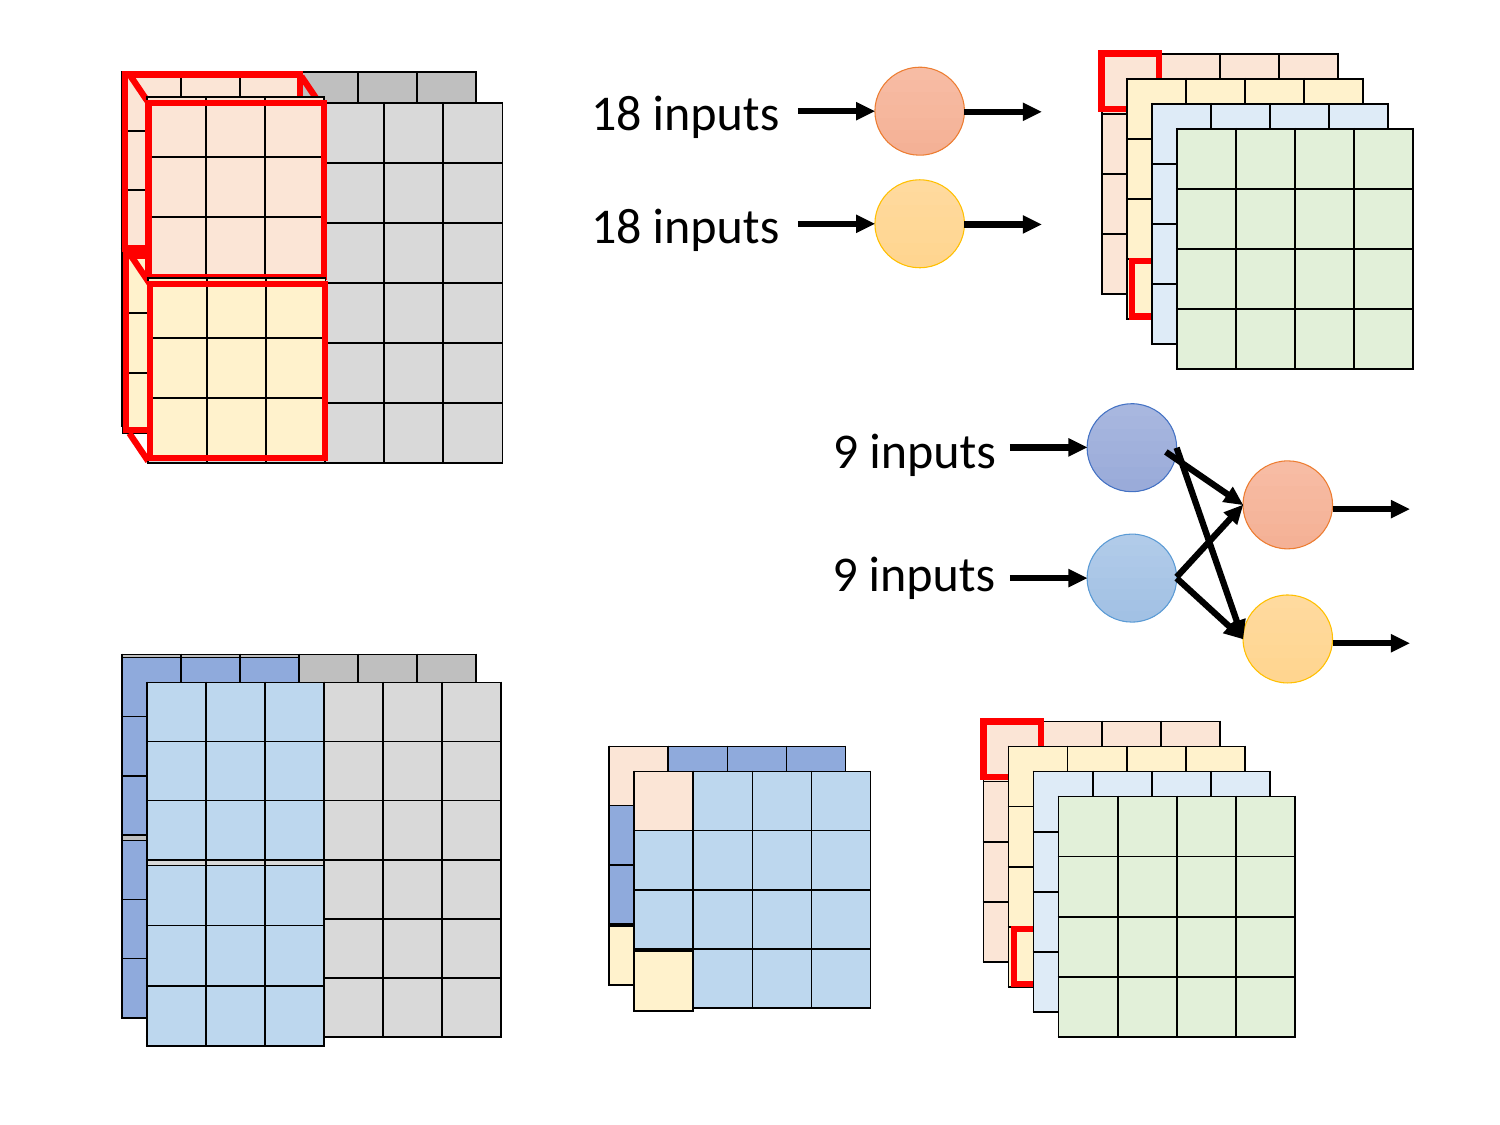

|  |  |  |  |
| --- | --- | --- | --- |
|  |  |  |  |
|  |  |  |  |
|  |  |  |  |

|  |  |  |  |  |  |
| --- | --- | --- | --- | --- | --- |
|  |  |  |  |  |  |
|  |  |  |  |  |  |
|  |  |  |  |  |  |
|  |  |  |  |  |  |
|  |  |  |  |  |  |
|  |  |  |
| --- | --- | --- |
|  |  |  |
|  |  |  |
18 inputs

|  |  |  |  |
| --- | --- | --- | --- |
|  |  |  |  |
|  |  |  |  |
|  |  |  |  |
|  |  |  |
| --- | --- | --- |
|  |  |  |
|  |  |  |
|  |  |  |  |  |  |
| --- | --- | --- | --- | --- | --- |
|  |  |  |  |  |  |
|  |  |  |  |  |  |
|  |  |  |  |  |  |
|  |  |  |  |  |  |
|  |  |  |  |  |  |

|  |  |  |  |
| --- | --- | --- | --- |
|  |  |  |  |
|  |  |  |  |
|  |  |  |  |
|  |  |  |  |
| --- | --- | --- | --- |
|  |  |  |  |
|  |  |  |  |
|  |  |  |  |

18 inputs
|  |  |  |
| --- | --- | --- |
|  |  |  |
|  |  |  |

|  |  |  |
| --- | --- | --- |
|  |  |  |
|  |  |  |

9 inputs

9 inputs

|  |  |  |  |  |  |
| --- | --- | --- | --- | --- | --- |
|  |  |  |  |  |  |
|  |  |  |  |  |  |
|  |  |  |  |  |  |
|  |  |  |  |  |  |
|  |  |  |  |  |  |
|  |  |  |
| --- | --- | --- |
|  |  |  |
|  |  |  |
|  |  |  |  |  |  |
| --- | --- | --- | --- | --- | --- |
|  |  |  |  |  |  |
|  |  |  |  |  |  |
|  |  |  |  |  |  |
|  |  |  |  |  |  |
|  |  |  |  |  |  |
|  |  |  |
| --- | --- | --- |
|  |  |  |
|  |  |  |
|  |  |  |  |
| --- | --- | --- | --- |
|  |  |  |  |
|  |  |  |  |
|  |  |  |  |

|  |  |  |  |
| --- | --- | --- | --- |
|  |  |  |  |
|  |  |  |  |
|  |  |  |  |
|  |
| --- |
|  |  |  |  |
| --- | --- | --- | --- |
|  |  |  |  |
|  |  |  |  |
|  |  |  |  |
|  |  |  |  |
| --- | --- | --- | --- |
|  |  |  |  |
|  |  |  |  |
|  |  |  |  |
|  |
| --- |
|  |  |  |  |
| --- | --- | --- | --- |
|  |  |  |  |
|  |  |  |  |
|  |  |  |  |
|  |  |  |  |
| --- | --- | --- | --- |
|  |  |  |  |
|  |  |  |  |
|  |  |  |  |
|  |  |  |
| --- | --- | --- |
|  |  |  |
|  |  |  |
|  |  |  |
| --- | --- | --- |
|  |  |  |
|  |  |  |
|  |
| --- |

|  |
| --- |